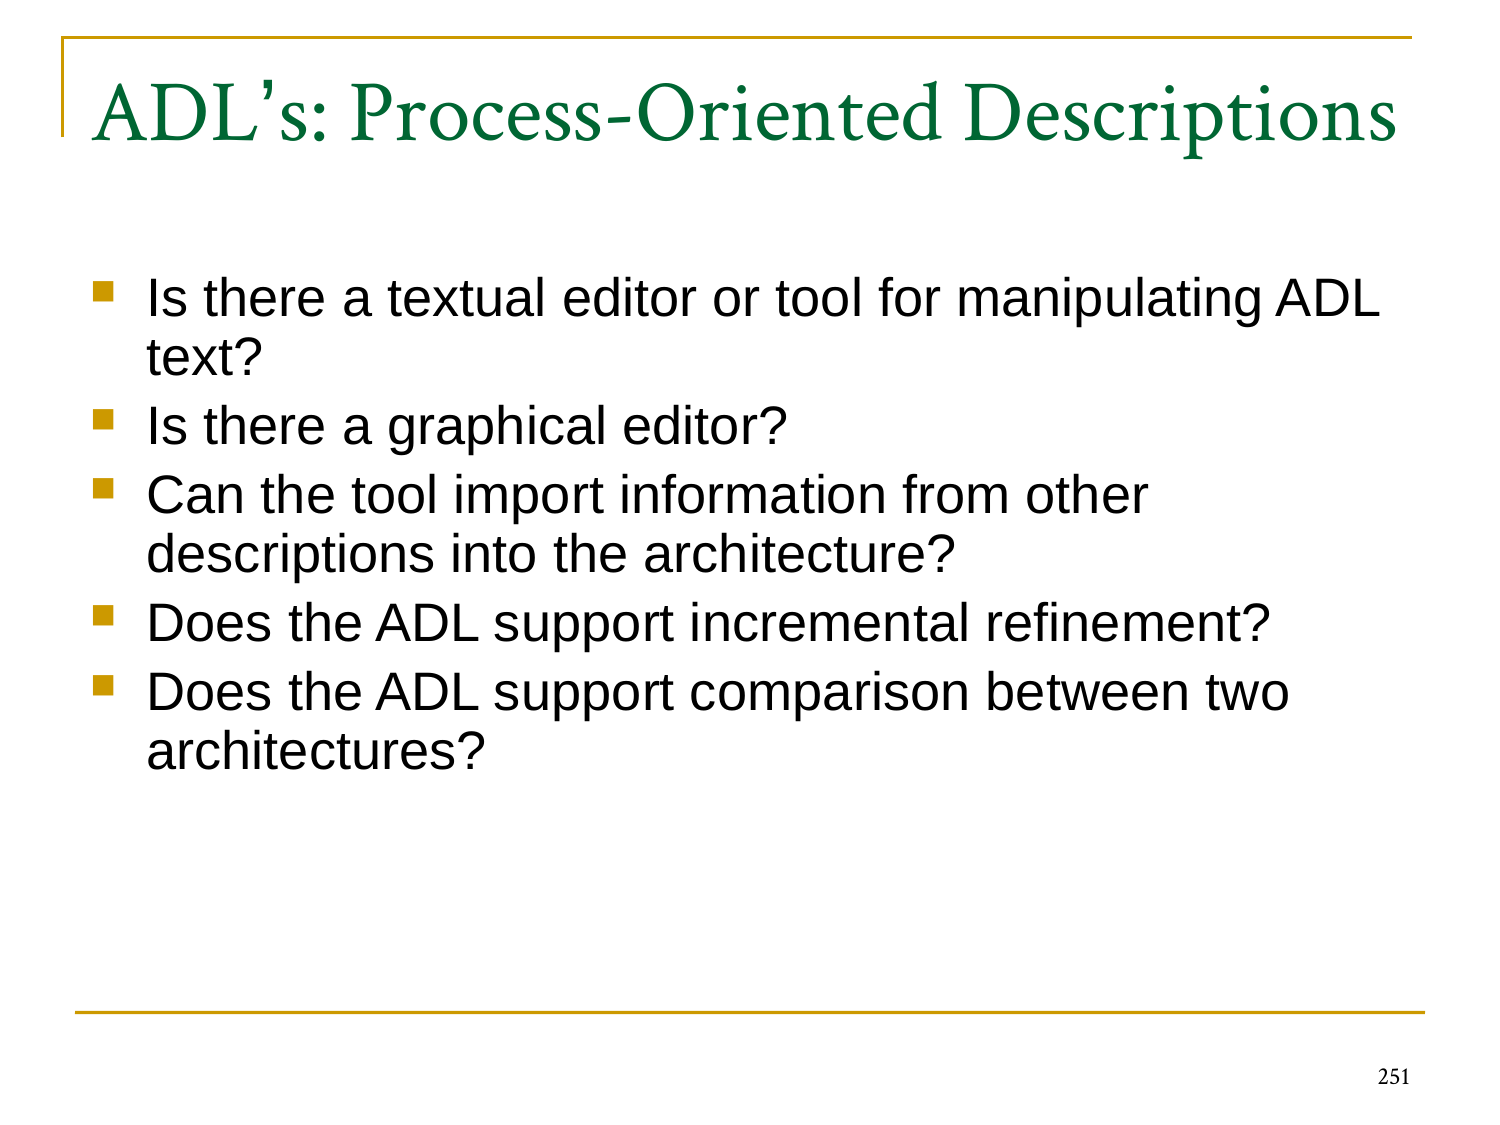

# ADL’s: Process-Oriented Descriptions
Is there a textual editor or tool for manipulating ADL text?
Is there a graphical editor?
Can the tool import information from other descriptions into the architecture?
Does the ADL support incremental refinement?
Does the ADL support comparison between two architectures?
251